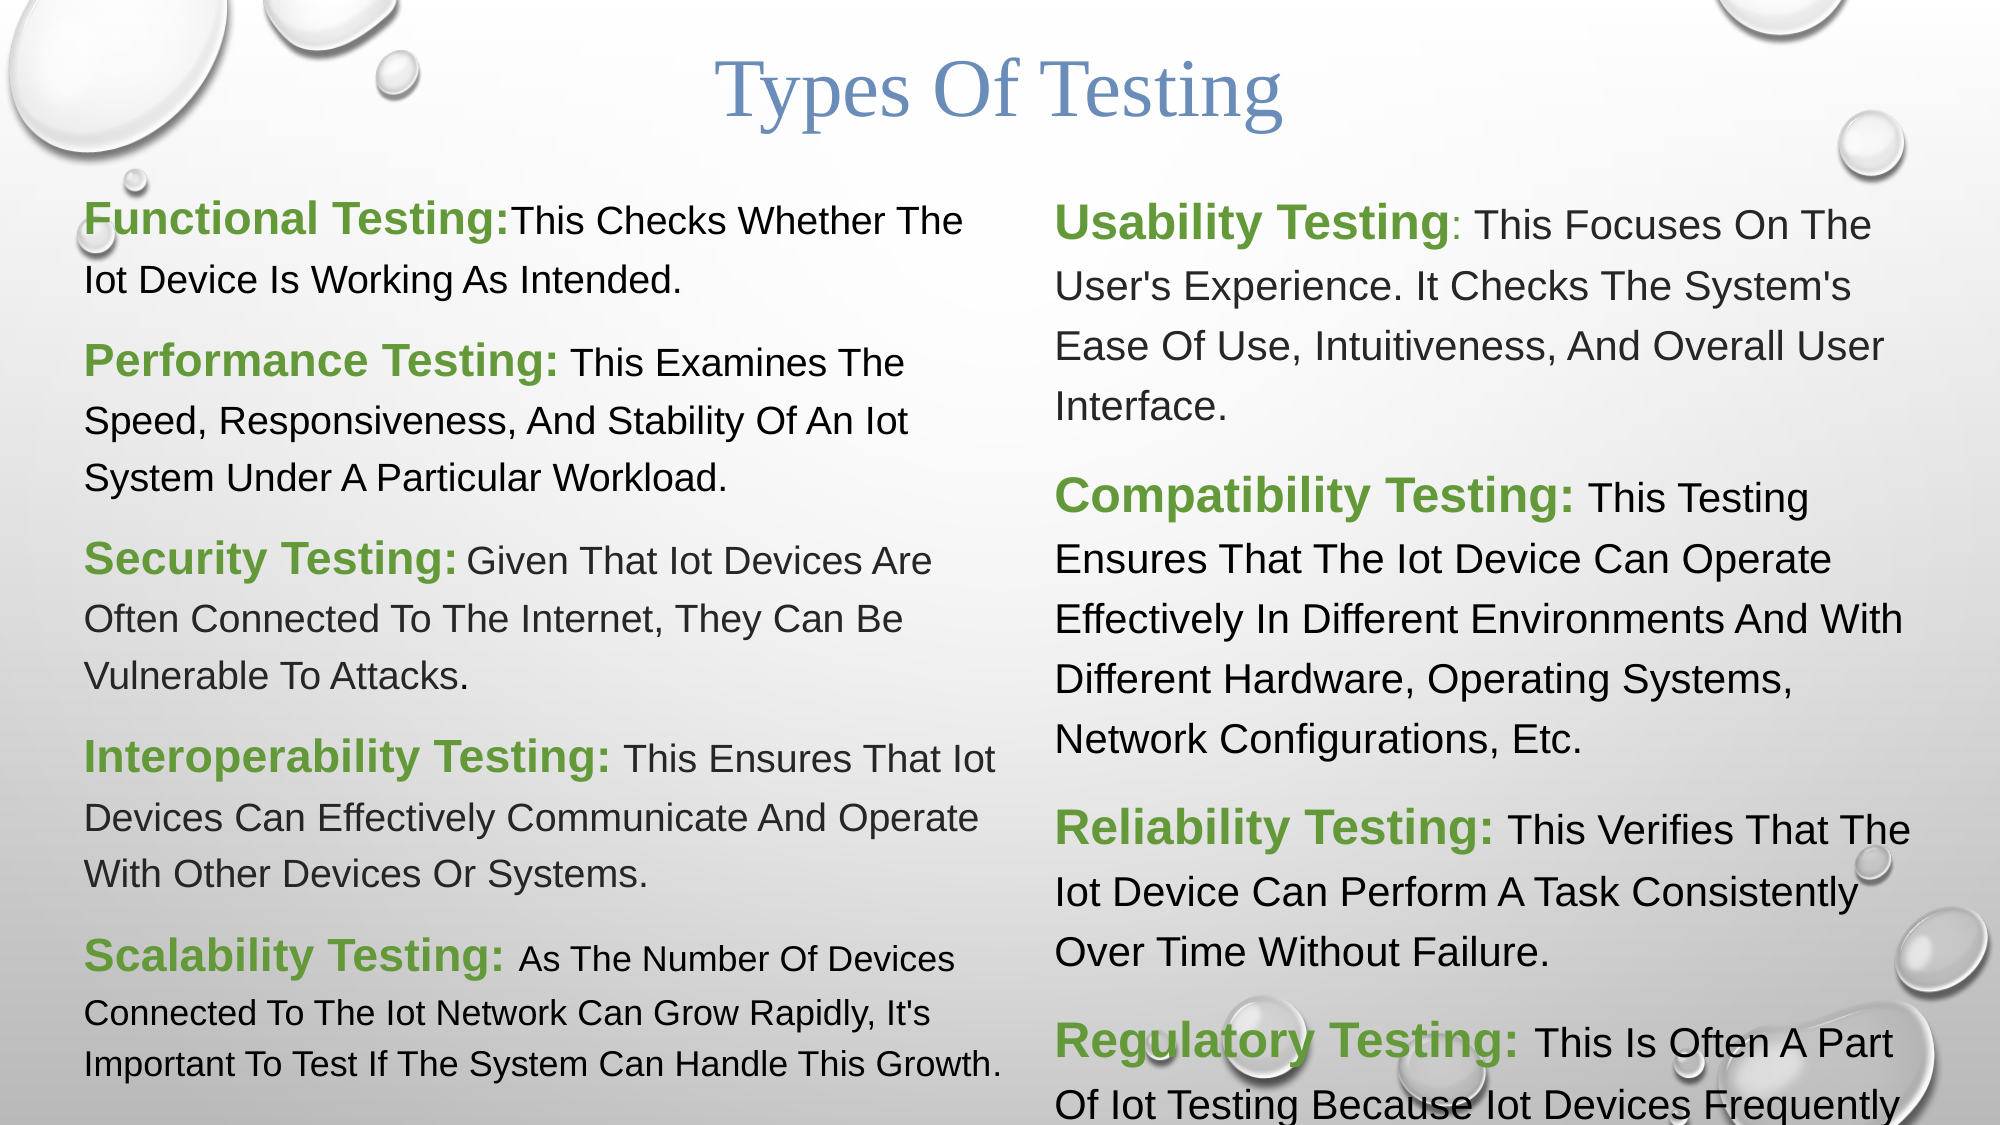

Types Of Testing
Functional Testing:This Checks Whether The Iot Device Is Working As Intended.
Performance Testing: This Examines The Speed, Responsiveness, And Stability Of An Iot System Under A Particular Workload.
Security Testing: Given That Iot Devices Are Often Connected To The Internet, They Can Be Vulnerable To Attacks.
Interoperability Testing: This Ensures That Iot Devices Can Effectively Communicate And Operate With Other Devices Or Systems.
Scalability Testing: As The Number Of Devices Connected To The Iot Network Can Grow Rapidly, It's Important To Test If The System Can Handle This Growth.

Usability Testing: This Focuses On The User's Experience. It Checks The System's Ease Of Use, Intuitiveness, And Overall User Interface.
Compatibility Testing: This Testing Ensures That The Iot Device Can Operate Effectively In Different Environments And With Different Hardware, Operating Systems, Network Configurations, Etc.
Reliability Testing: This Verifies That The Iot Device Can Perform A Task Consistently Over Time Without Failure.
Regulatory Testing: This Is Often A Part Of Iot Testing Because Iot Devices Frequently Collect And Store Personal Data, Like Health Stats Or Information About Home Habits.